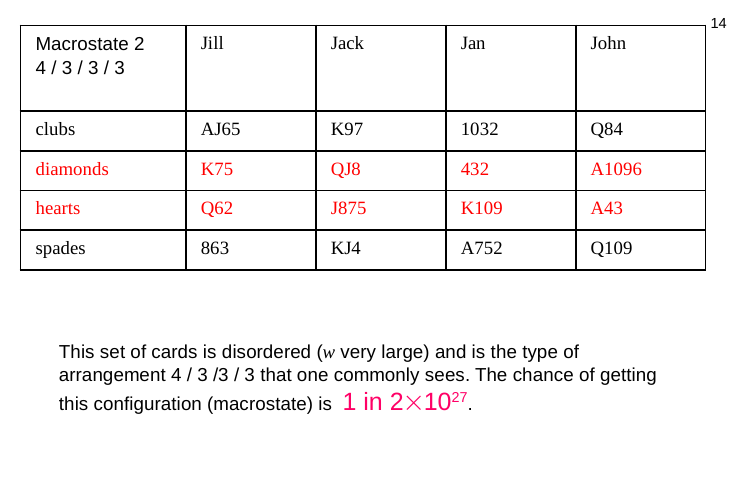

14
| Macrostate 2 4 / 3 / 3 / 3 | Jill | Jack | Jan | John |
| --- | --- | --- | --- | --- |
| clubs | AJ65 | K97 | 1032 | Q84 |
| diamonds | K75 | QJ8 | 432 | A1096 |
| hearts | Q62 | J875 | K109 | A43 |
| spades | 863 | KJ4 | A752 | Q109 |
This set of cards is disordered (w very large) and is the type of arrangement 4 / 3 /3 / 3 that one commonly sees. The chance of getting this configuration (macrostate) is  1 in 2×1027.